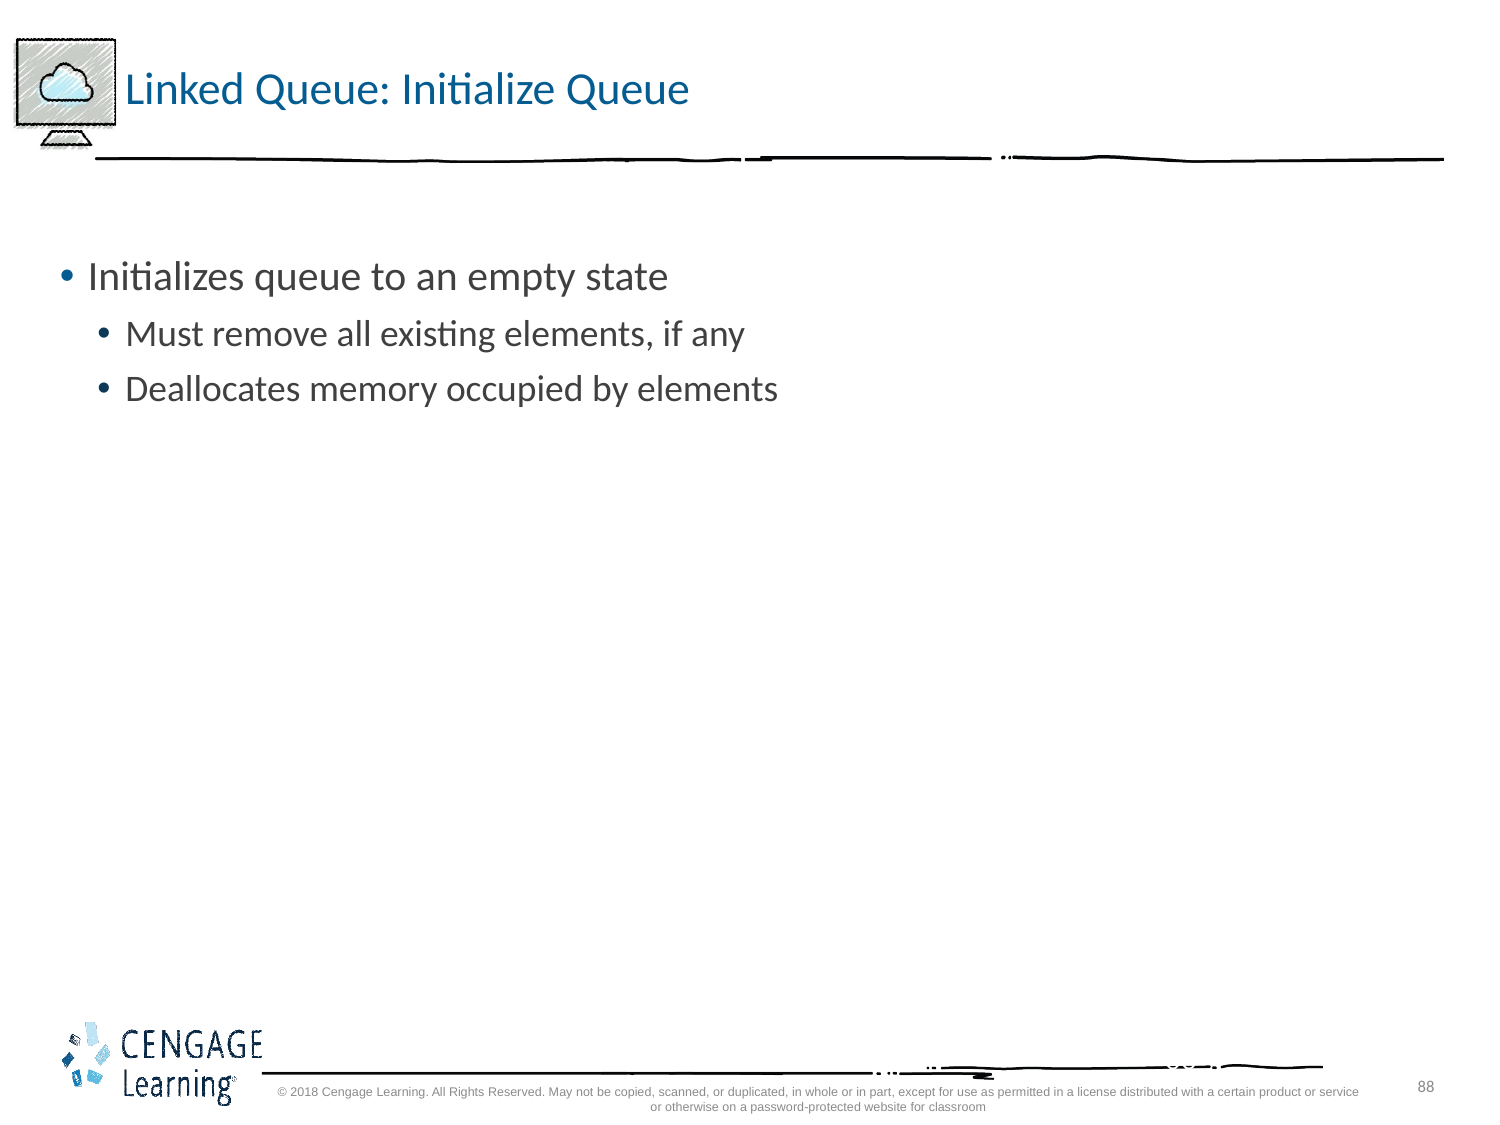

# Linked Queue: Initialize Queue
Initializes queue to an empty state
Must remove all existing elements, if any
Deallocates memory occupied by elements

88
© 2018 Cengage Learning. All Rights Reserved. May not be copied, scanned, or duplicated, in whole or in part, except for use as permitted in a license distributed with a certain product or service or otherwise on a password-protected website for classroom